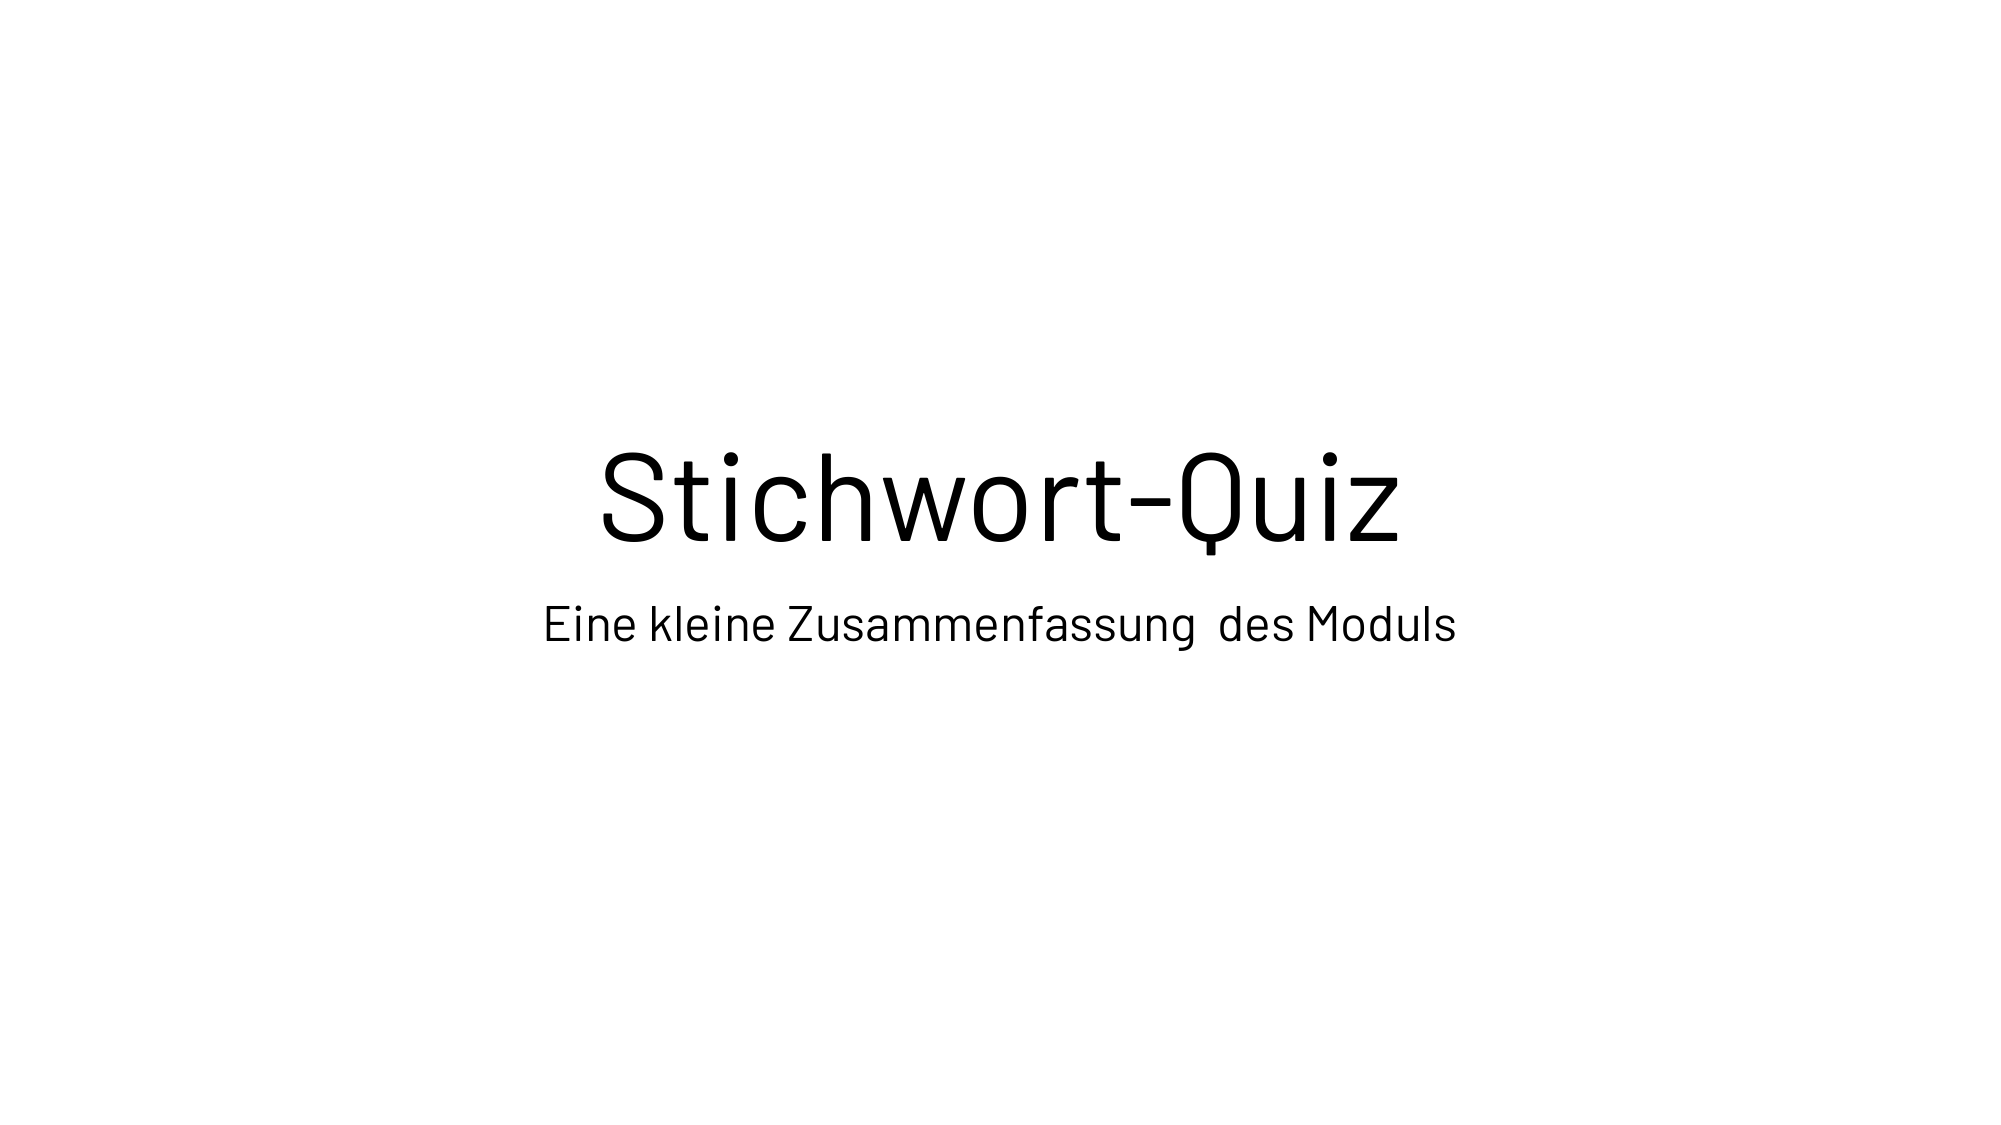

# Stichwort-Quiz
Eine kleine Zusammenfassung  des Moduls